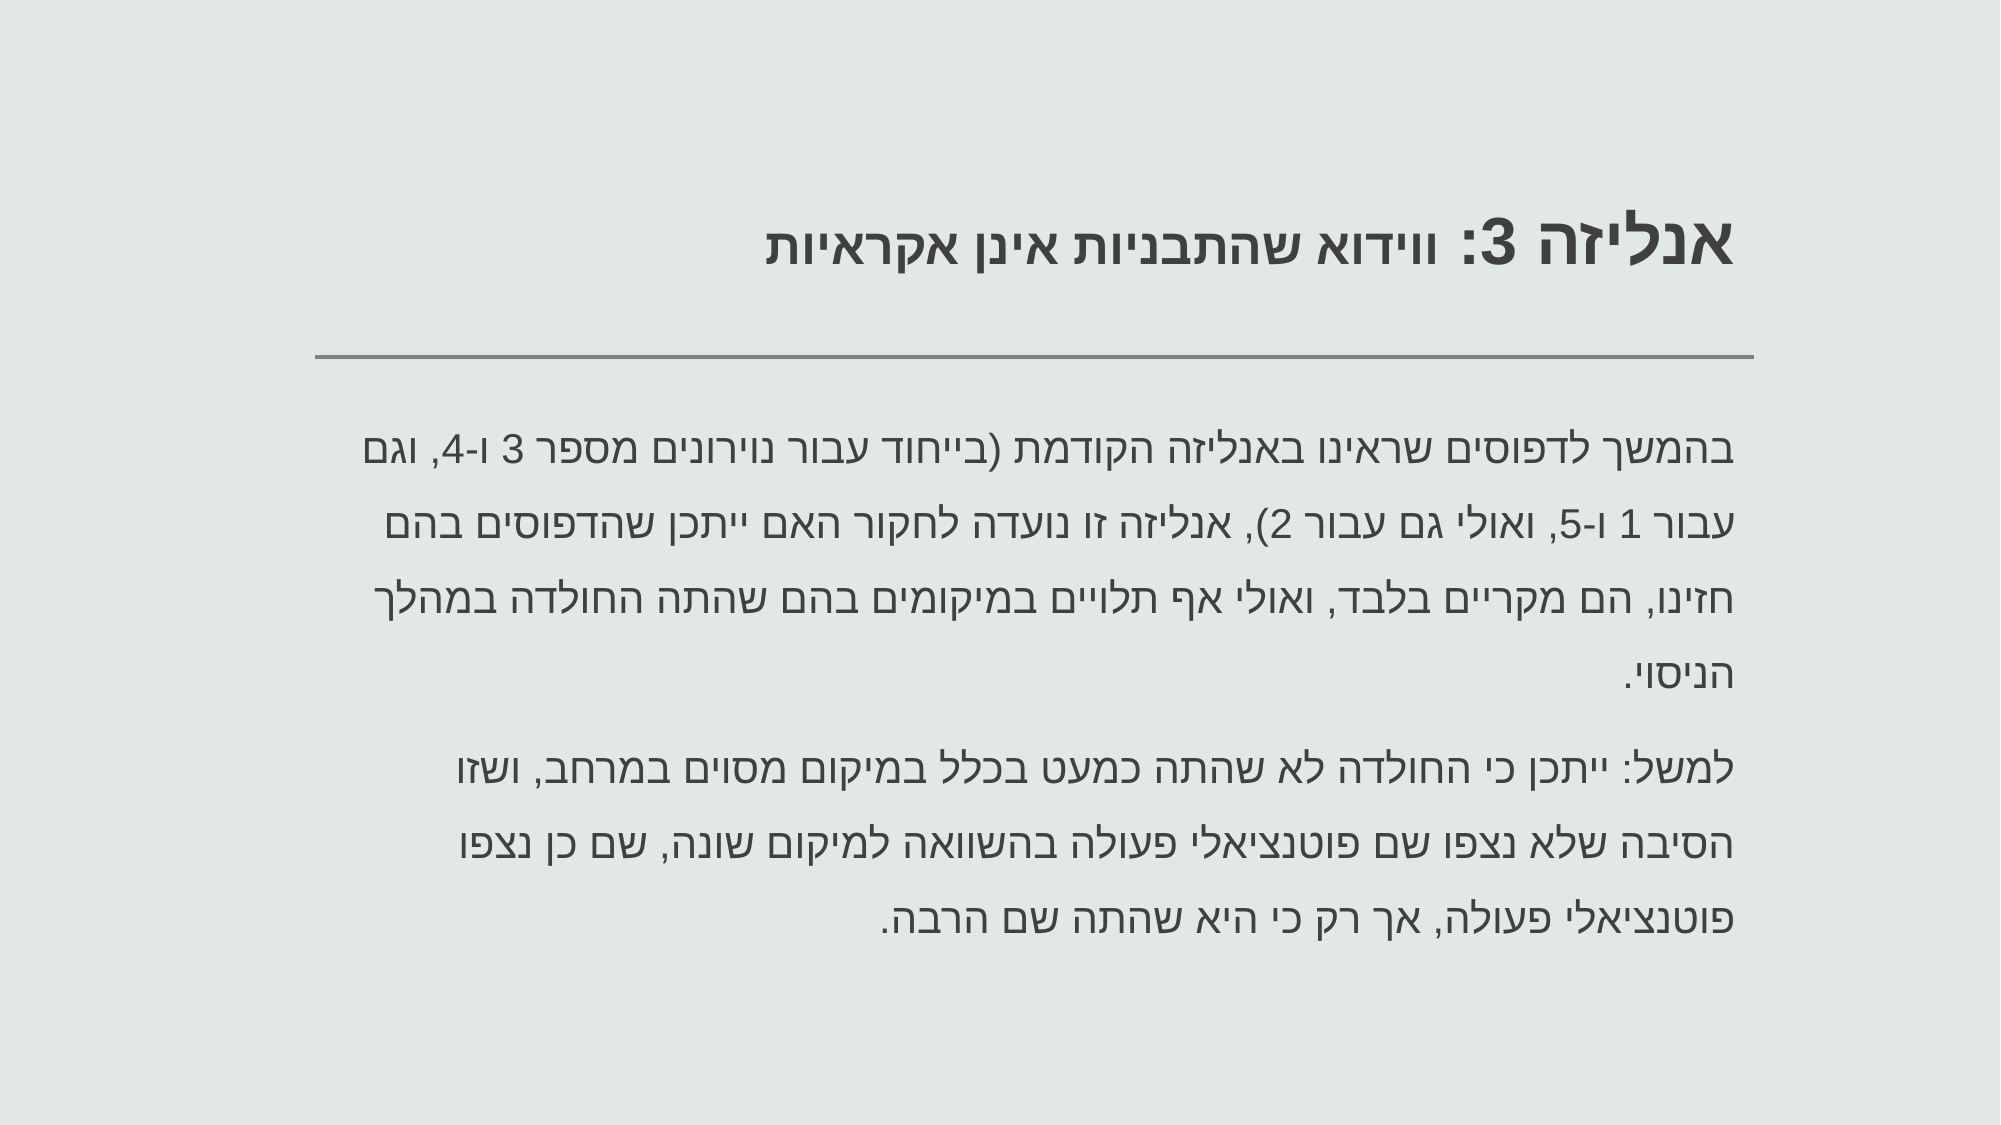

# אנליזה 3: ווידוא שהתבניות אינן אקראיות
בהמשך לדפוסים שראינו באנליזה הקודמת (בייחוד עבור נוירונים מספר 3 ו-4, וגם עבור 1 ו-5, ואולי גם עבור 2), אנליזה זו נועדה לחקור האם ייתכן שהדפוסים בהם חזינו, הם מקריים בלבד, ואולי אף תלויים במיקומים בהם שהתה החולדה במהלך הניסוי.
למשל: ייתכן כי החולדה לא שהתה כמעט בכלל במיקום מסוים במרחב, ושזו הסיבה שלא נצפו שם פוטנציאלי פעולה בהשוואה למיקום שונה, שם כן נצפו פוטנציאלי פעולה, אך רק כי היא שהתה שם הרבה.